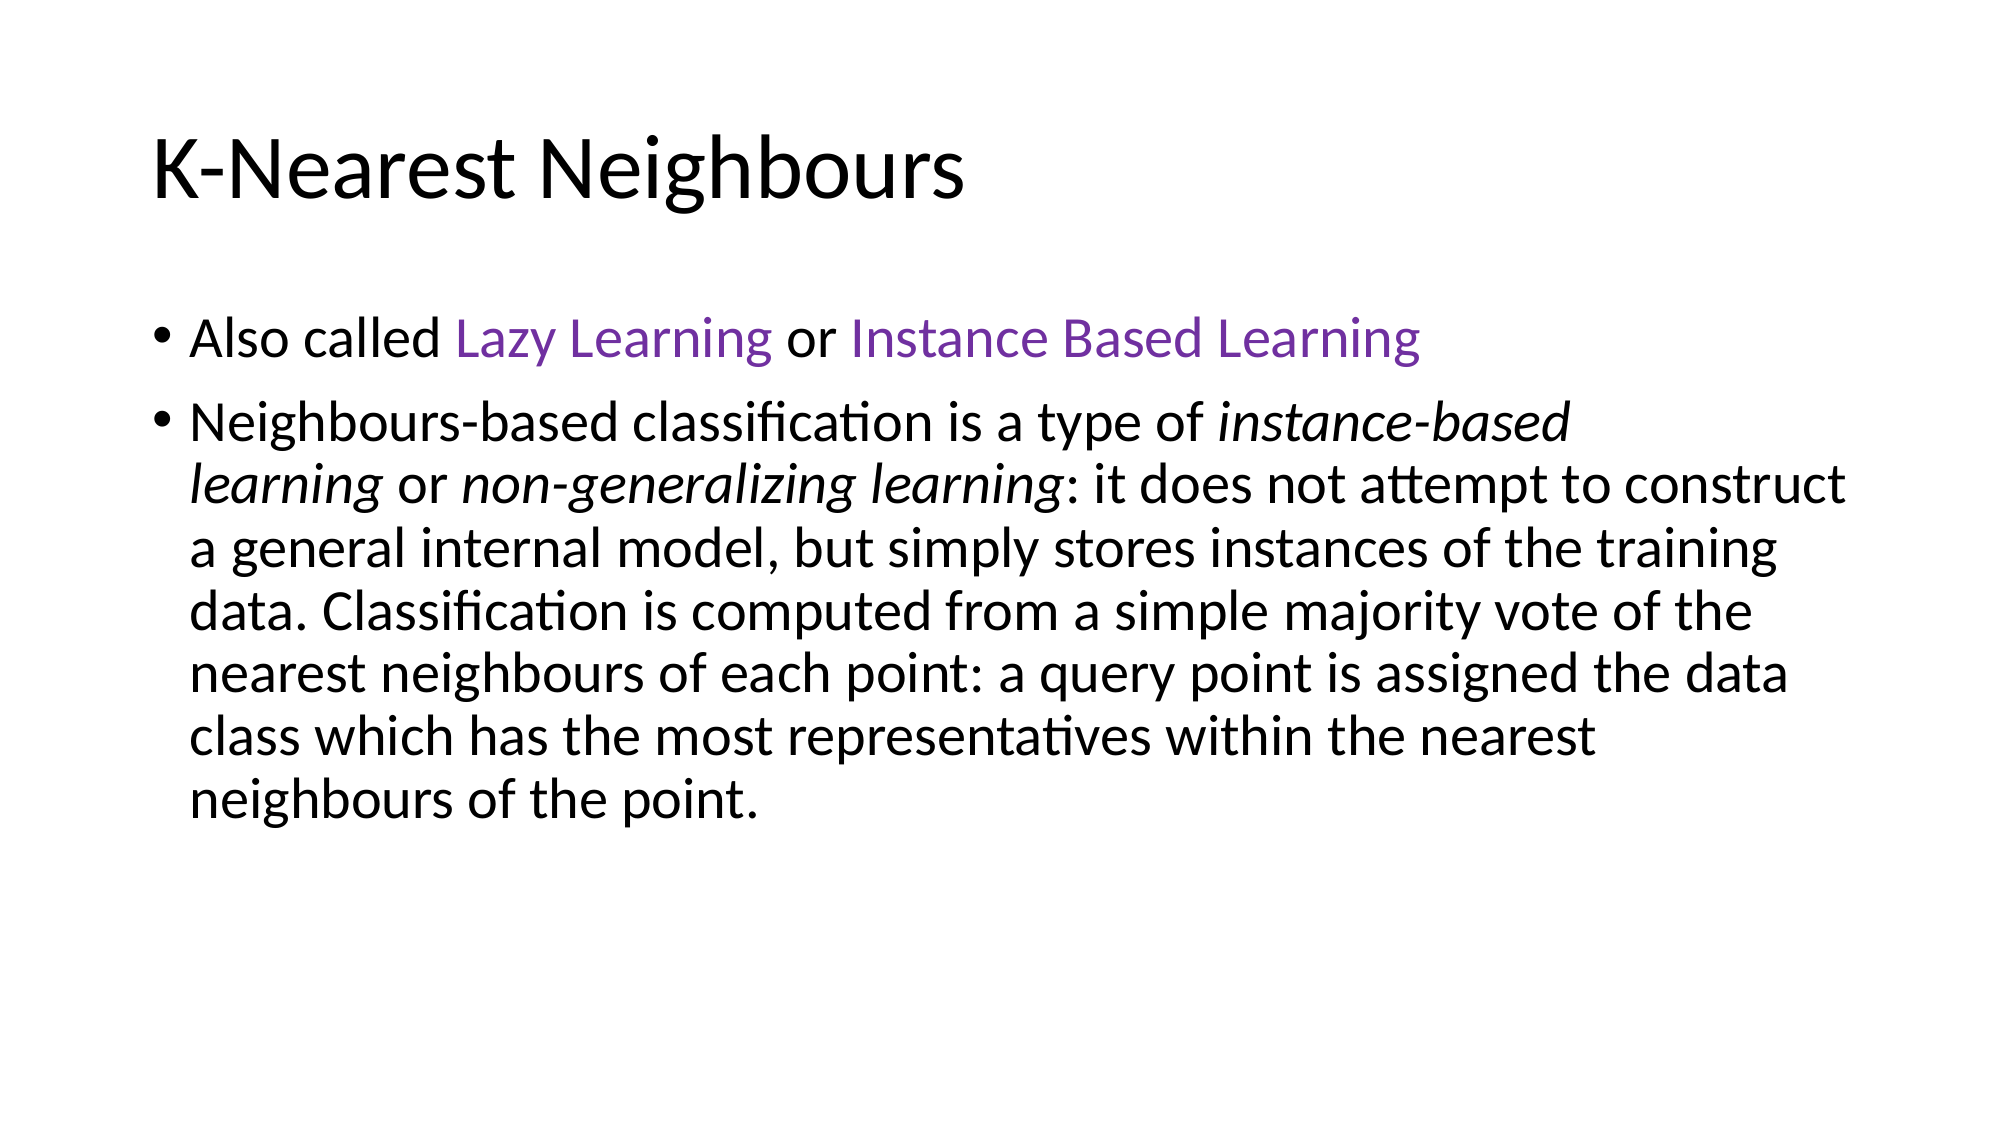

# K-Nearest Neighbours
Also called Lazy Learning or Instance Based Learning
Neighbours-based classification is a type of instance-based learning or non-generalizing learning: it does not attempt to construct a general internal model, but simply stores instances of the training data. Classification is computed from a simple majority vote of the nearest neighbours of each point: a query point is assigned the data class which has the most representatives within the nearest neighbours of the point.